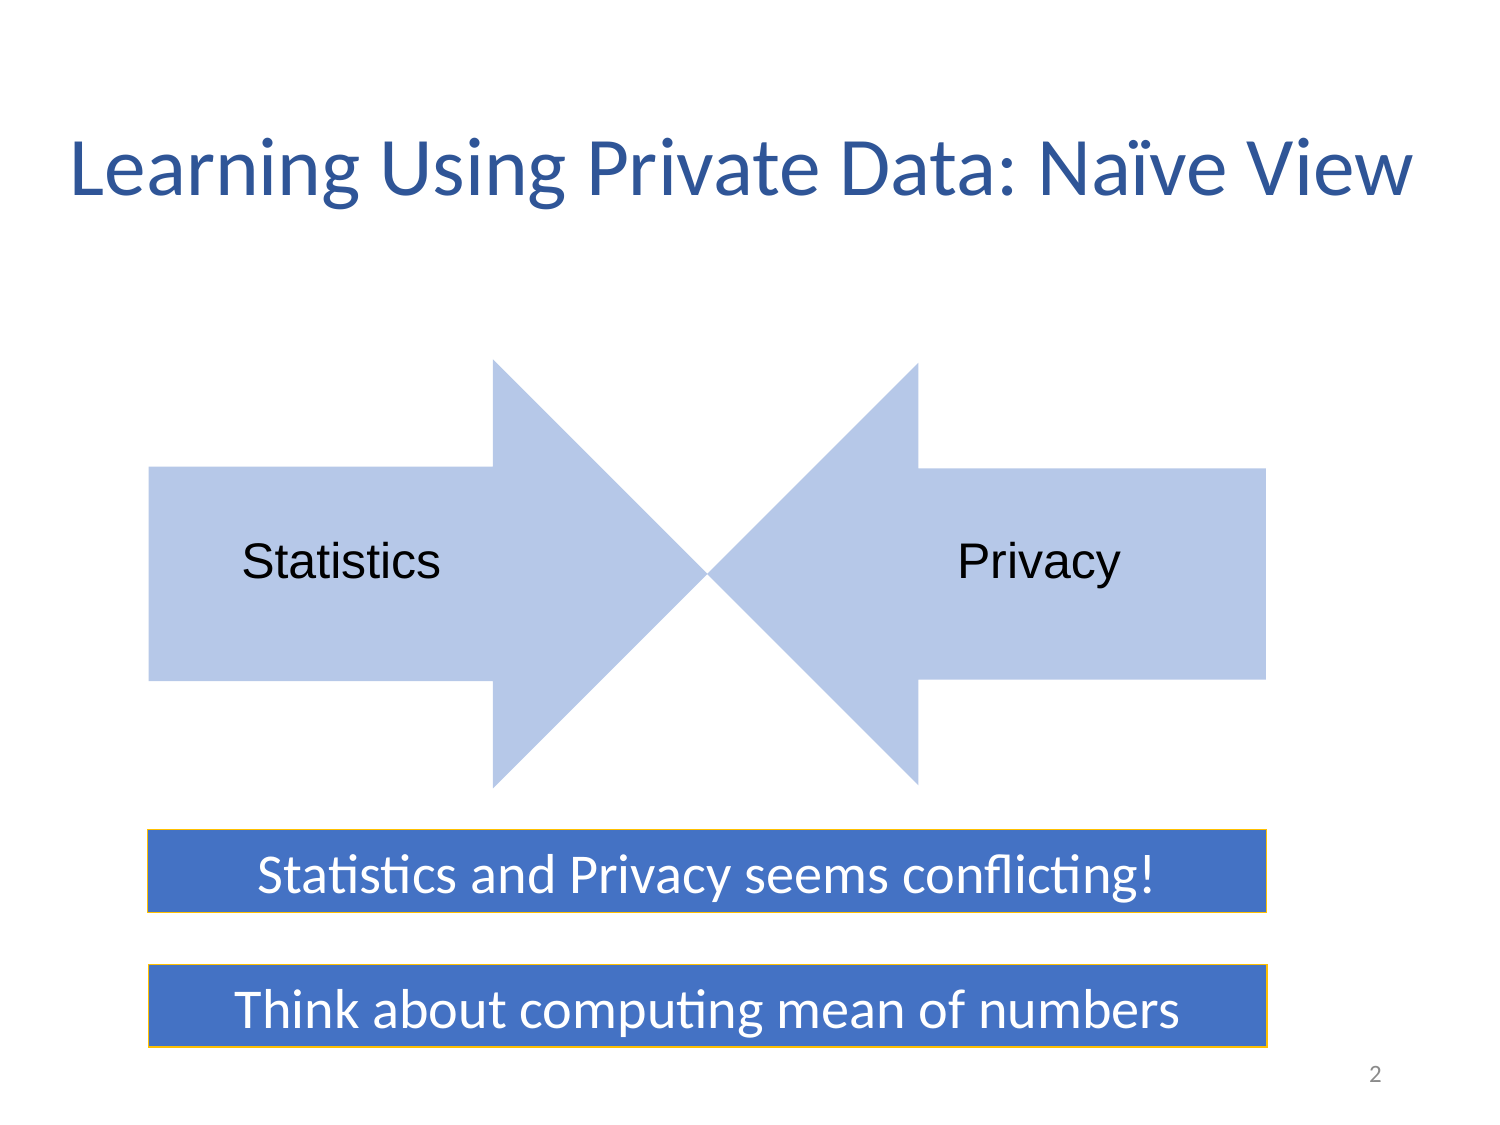

# Learning Using Private Data: Naïve View

Statistics
Privacy
Statistics and Privacy seems conflicting!
Think about computing mean of numbers
2